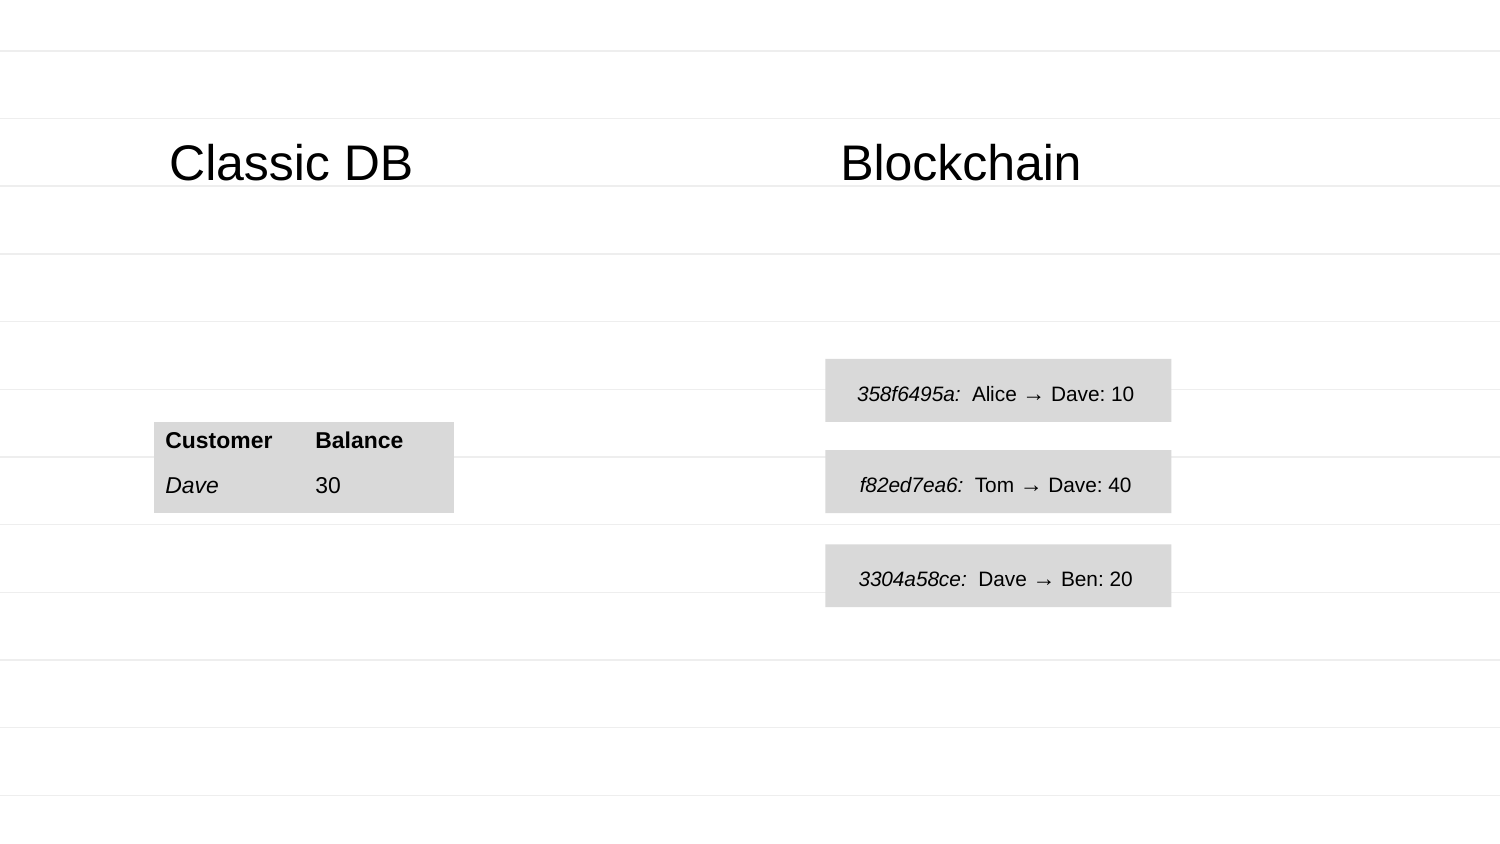

# Classic DB
Blockchain
358f6495a:  Alice → Dave: 10
| Customer | Balance |
| --- | --- |
| Dave | 30 |
f82ed7ea6:  Tom → Dave: 40
3304a58ce:  Dave → Ben: 20